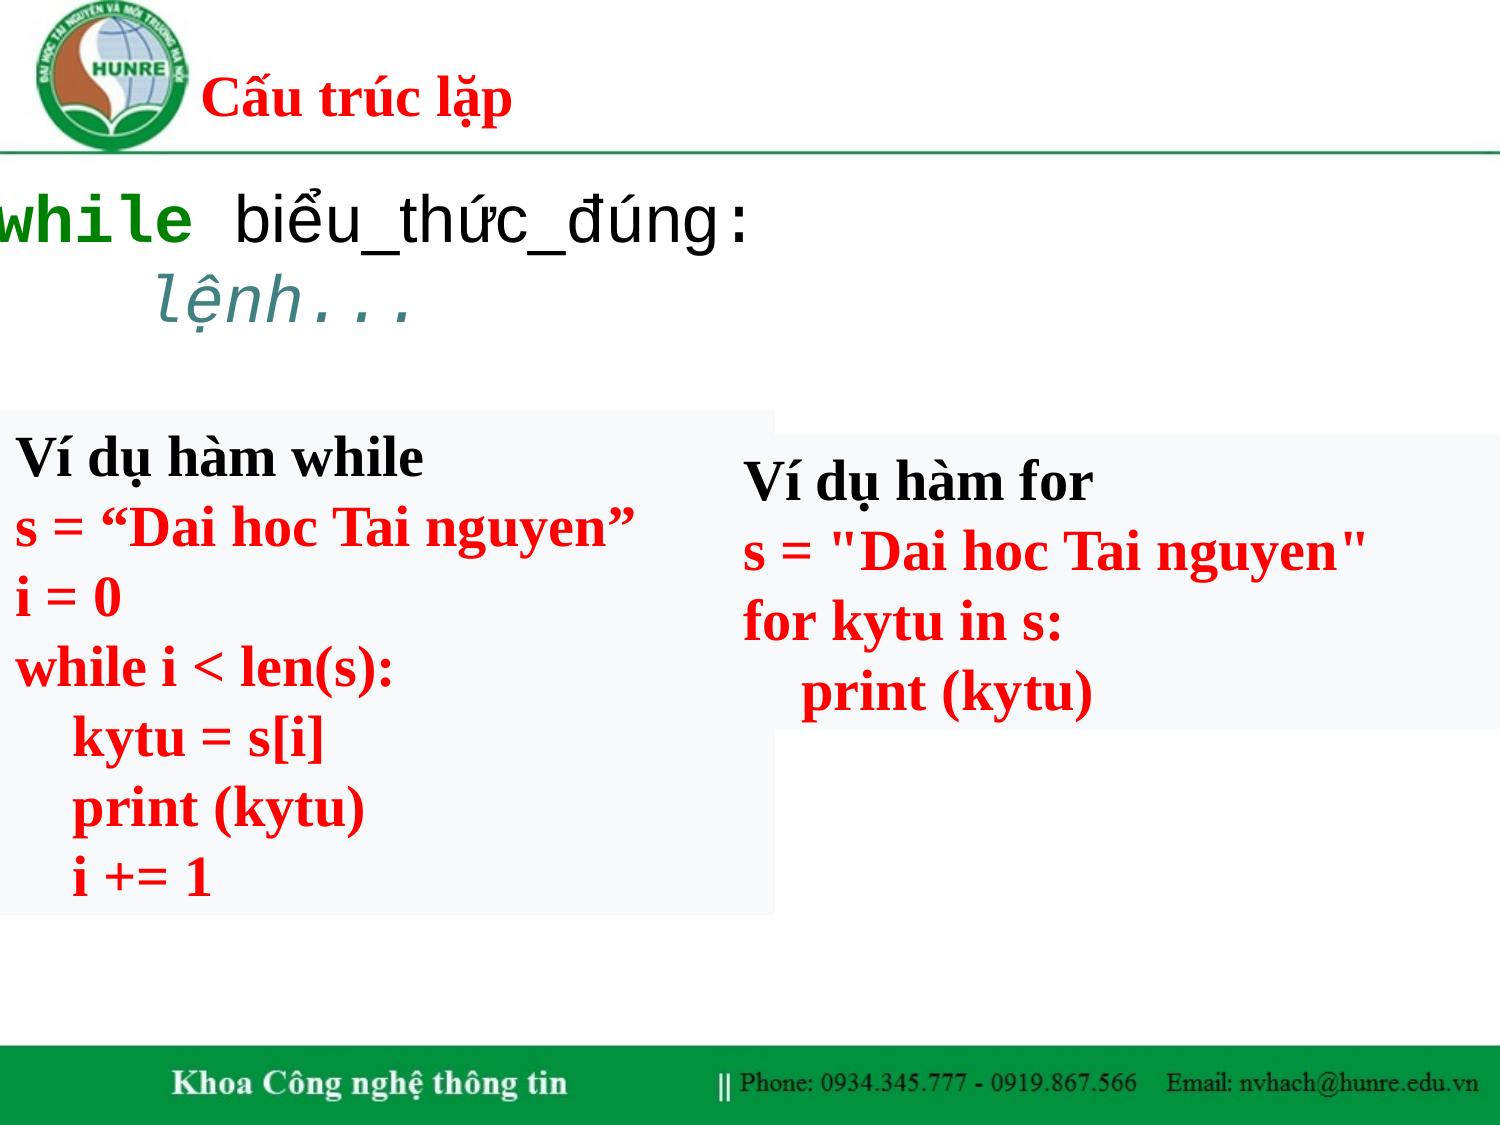

# Cấu trúc lặp
while biểu_thức_đúng:
	lệnh...

Ví dụ hàm while
s = “Dai hoc Tai nguyen”
i = 0
while i < len(s):
    kytu = s[i]
    print (kytu)
    i += 1
Ví dụ hàm for
s = "Dai hoc Tai nguyen"
for kytu in s:
    print (kytu)